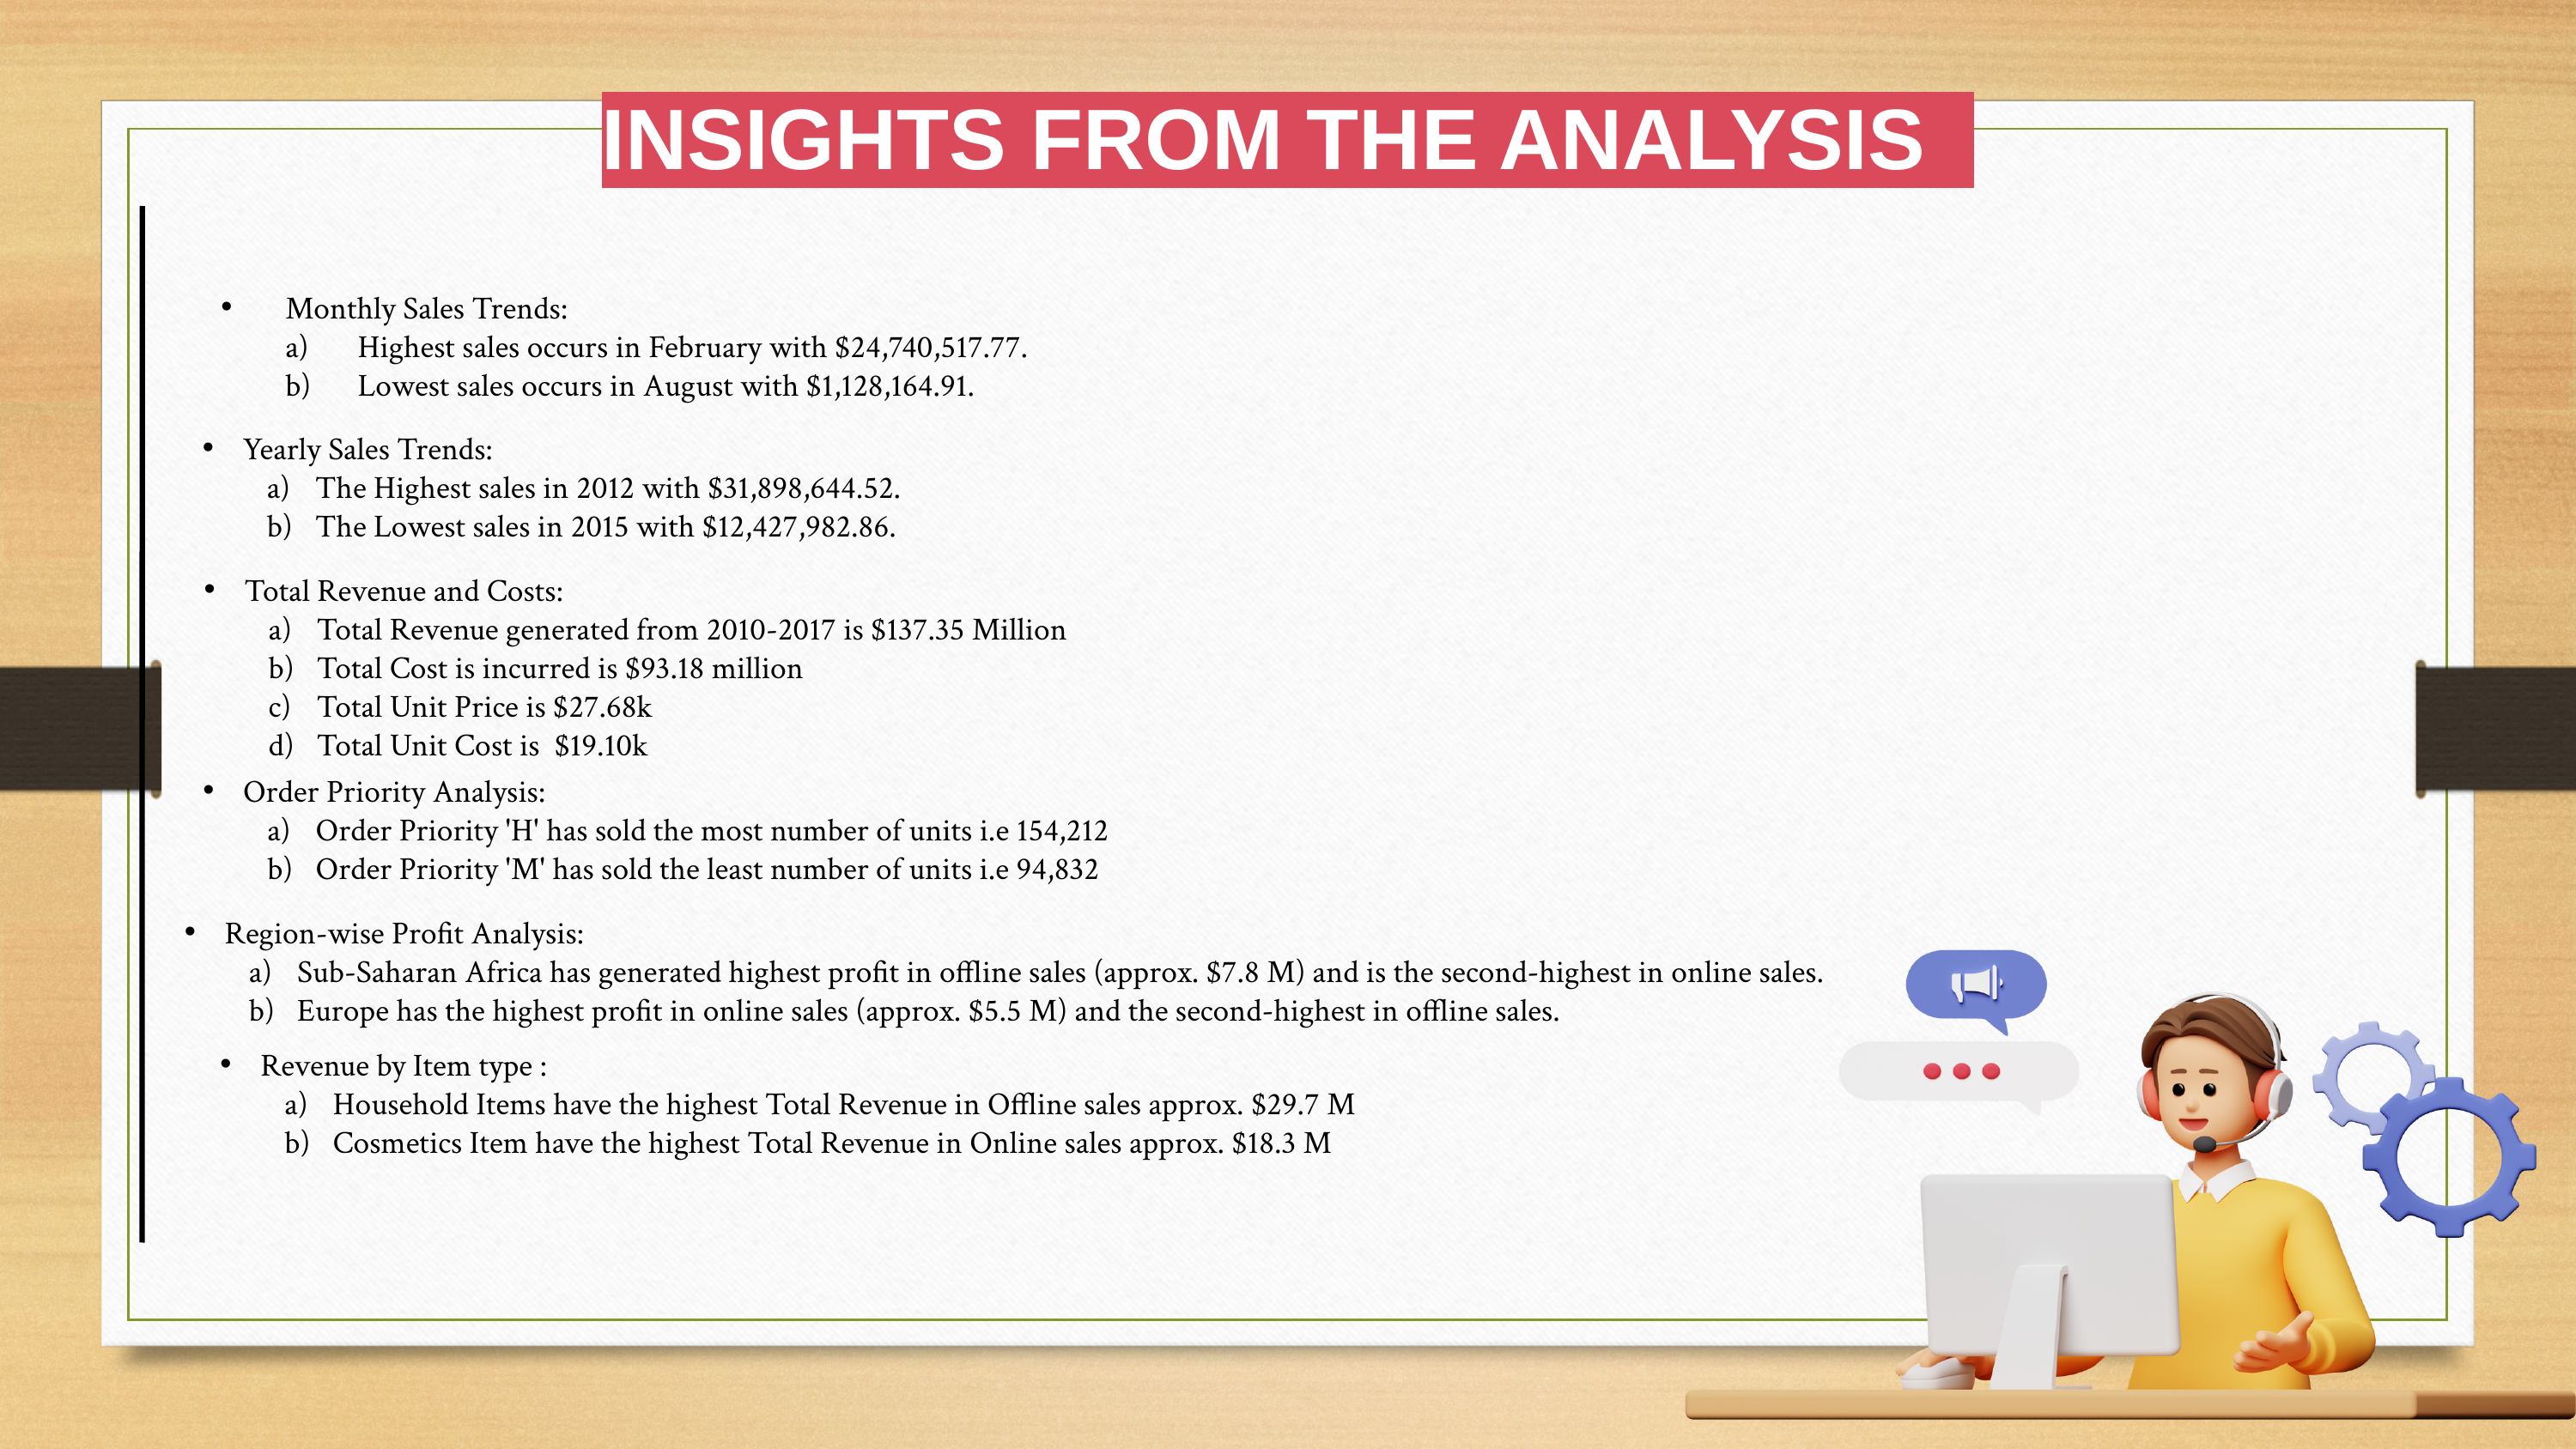

INSIGHTS FROM THE ANALYSIS

Monthly Sales Trends:
Highest sales occurs in February with $24,740,517.77.
Lowest sales occurs in August with $1,128,164.91.
Yearly Sales Trends:
The Highest sales in 2012 with $31,898,644.52.
The Lowest sales in 2015 with $12,427,982.86.
Total Revenue and Costs:
Total Revenue generated from 2010-2017 is $137.35 Million
Total Cost is incurred is $93.18 million
Total Unit Price is $27.68k
Total Unit Cost is  $19.10k
Order Priority Analysis:
Order Priority 'H' has sold the most number of units i.e 154,212
Order Priority 'M' has sold the least number of units i.e 94,832
Region-wise Profit Analysis:
Sub-Saharan Africa has generated highest profit in offline sales (approx. $7.8 M) and is the second-highest in online sales.
Europe has the highest profit in online sales (approx. $5.5 M) and the second-highest in offline sales.

Revenue by Item type :
Household Items have the highest Total Revenue in Offline sales approx. $29.7 M
Cosmetics Item have the highest Total Revenue in Online sales approx. $18.3 M